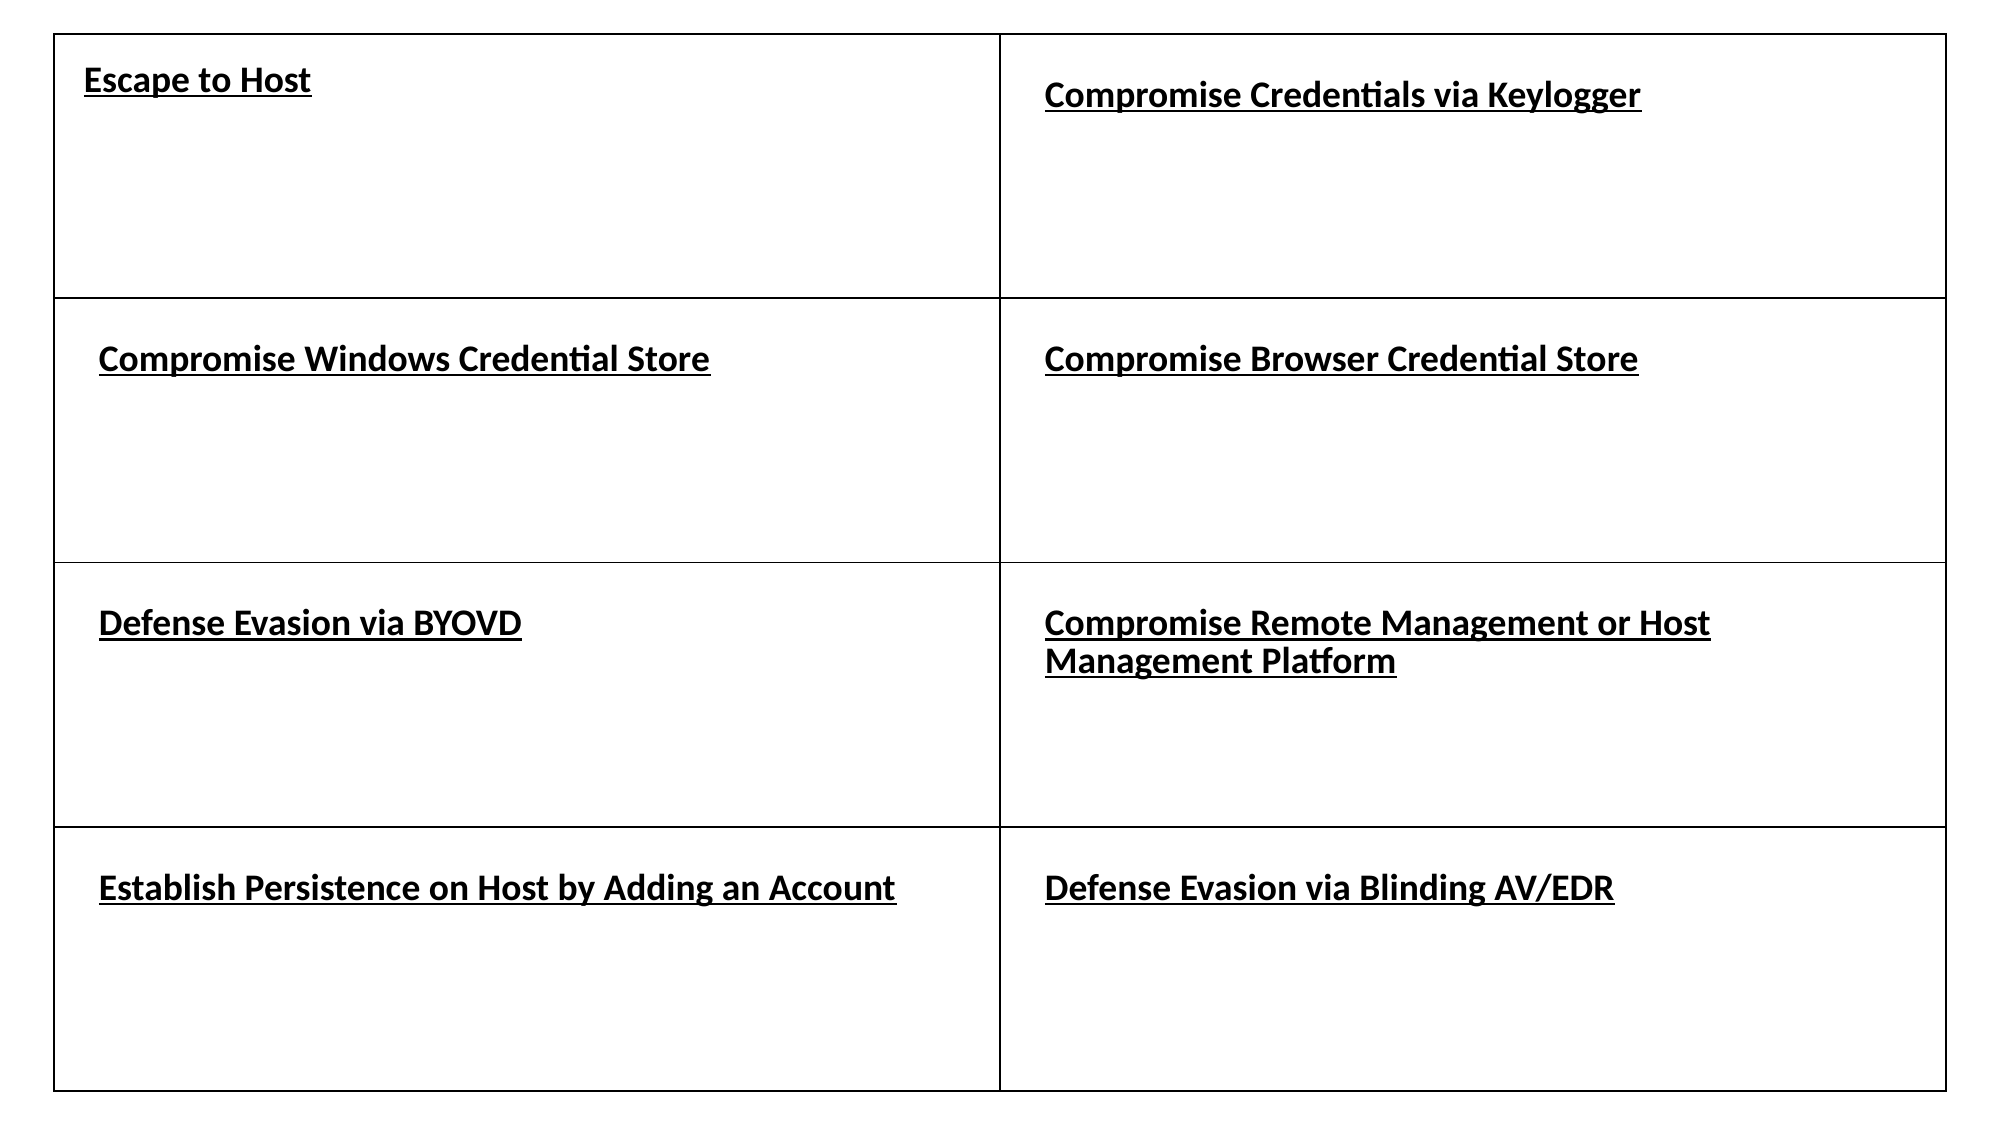

| Escape to Host | Compromise Credentials via Keylogger |
| --- | --- |
| Compromise Windows Credential Store | Compromise Browser Credential Store |
| Defense Evasion via BYOVD | Compromise Remote Management or Host Management Platform |
| Establish Persistence on Host by Adding an Account | Defense Evasion via Blinding AV/EDR |